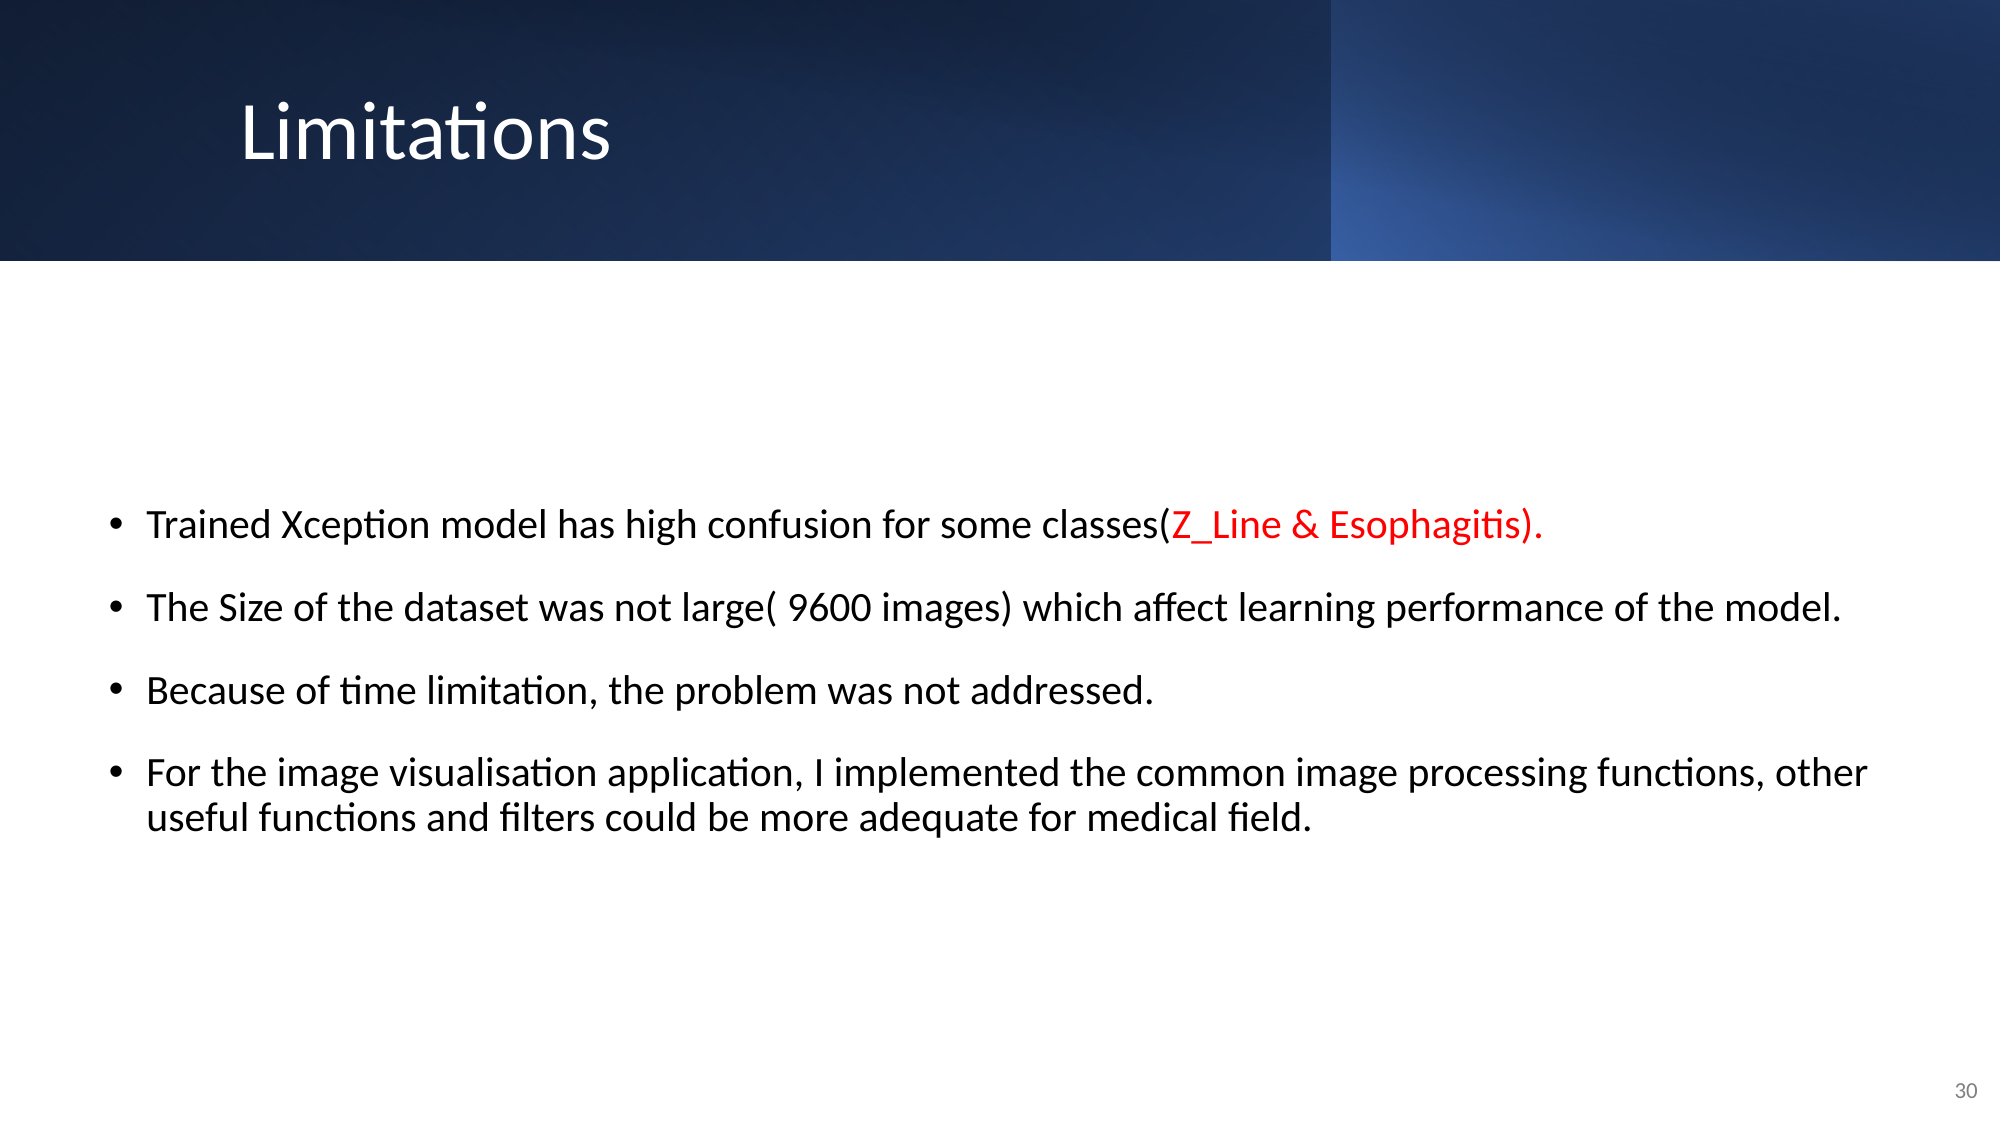

# Limitations
Trained Xception model has high confusion for some classes(Z_Line & Esophagitis).
The Size of the dataset was not large( 9600 images) which affect learning performance of the model.
Because of time limitation, the problem was not addressed.
For the image visualisation application, I implemented the common image processing functions, other useful functions and filters could be more adequate for medical field.
30